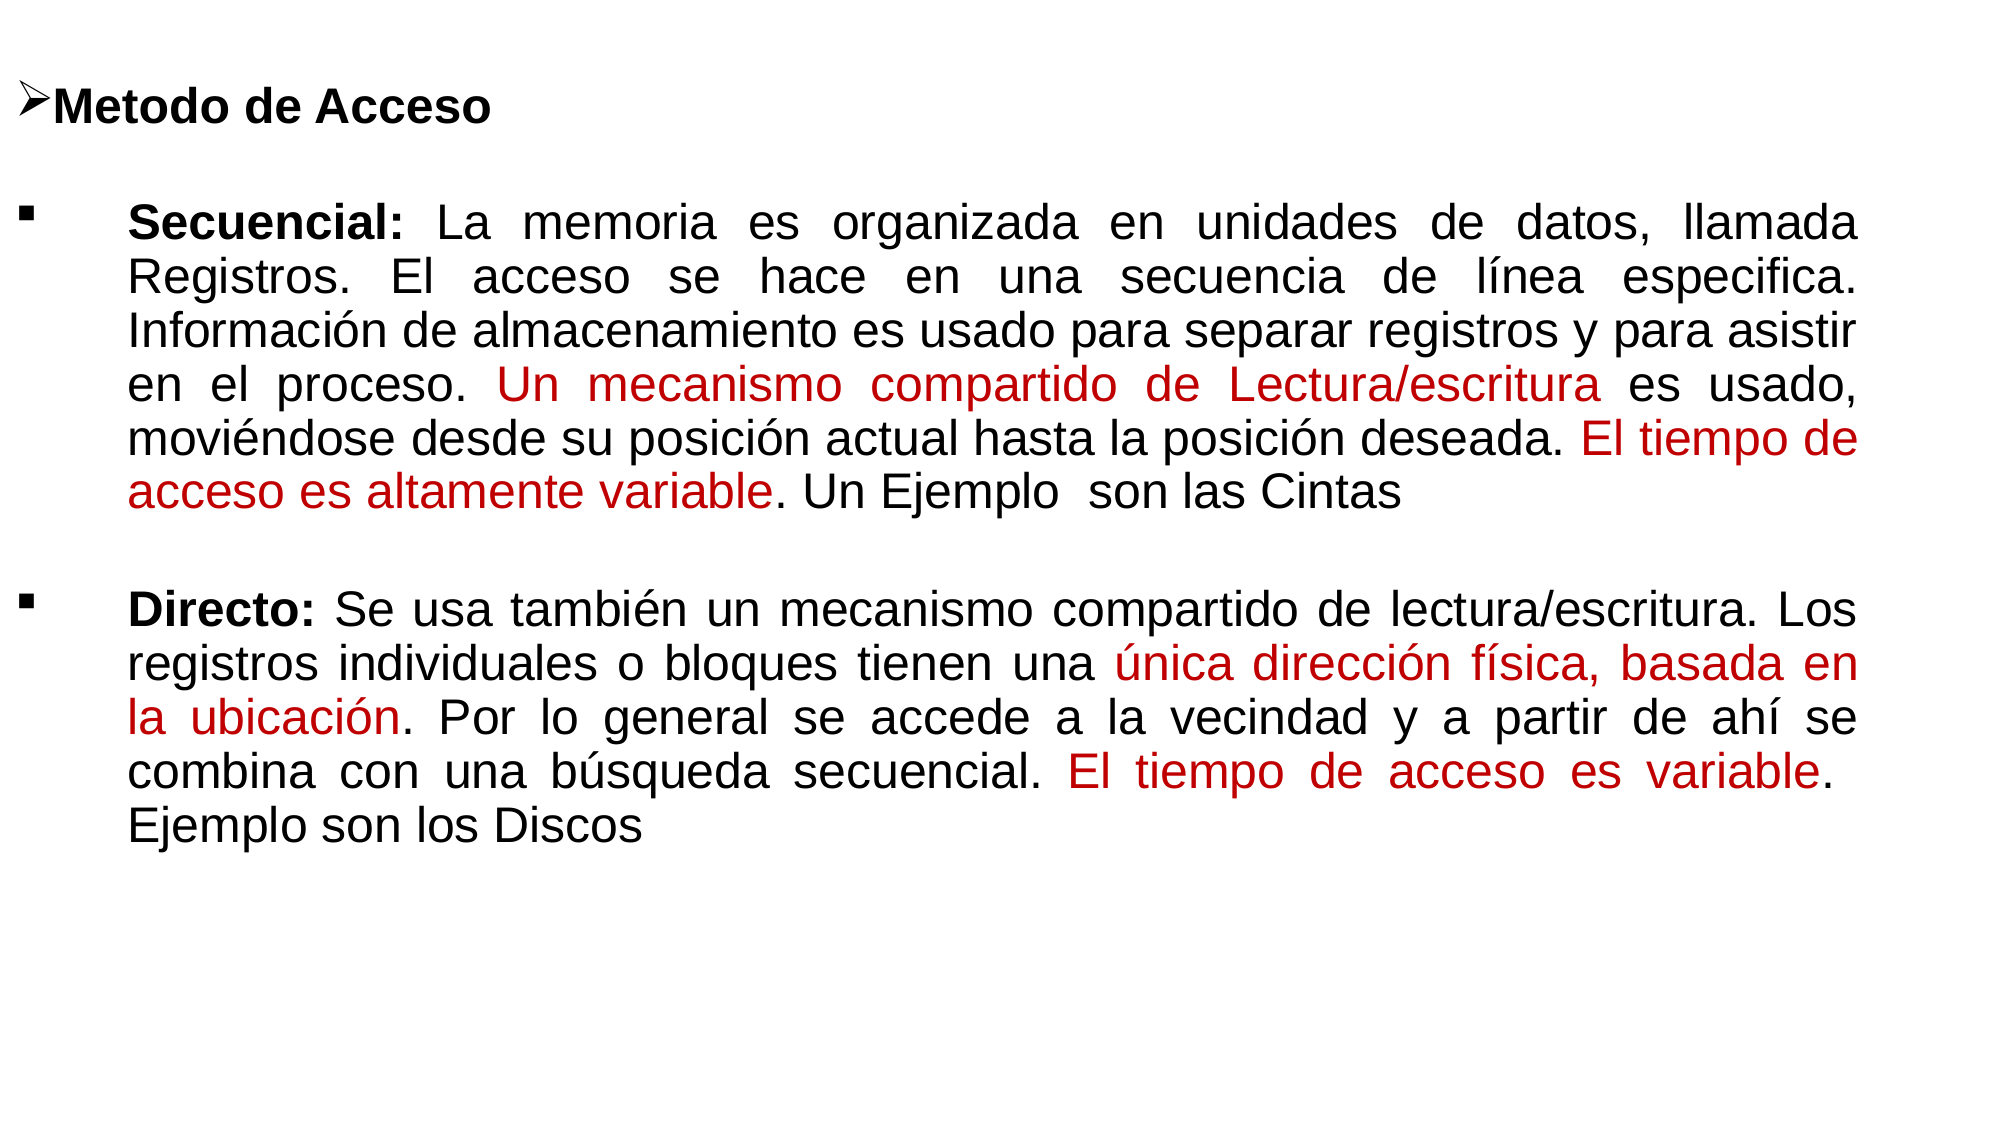

Metodo de Acceso

Secuencial: La memoria es organizada en unidades de datos, llamada Registros. El acceso se hace en una secuencia de línea especifica. Información de almacenamiento es usado para separar registros y para asistir en el proceso. Un mecanismo compartido de Lectura/escritura es usado, moviéndose desde su posición actual hasta la posición deseada. El tiempo de acceso es altamente variable. Un Ejemplo  son las Cintas

Directo: Se usa también un mecanismo compartido de lectura/escritura. Los registros individuales o bloques tienen una única dirección física, basada en la ubicación. Por lo general se accede a la vecindad y a partir de ahí se combina con una búsqueda secuencial. El tiempo de acceso es variable.  Ejemplo son los Discos